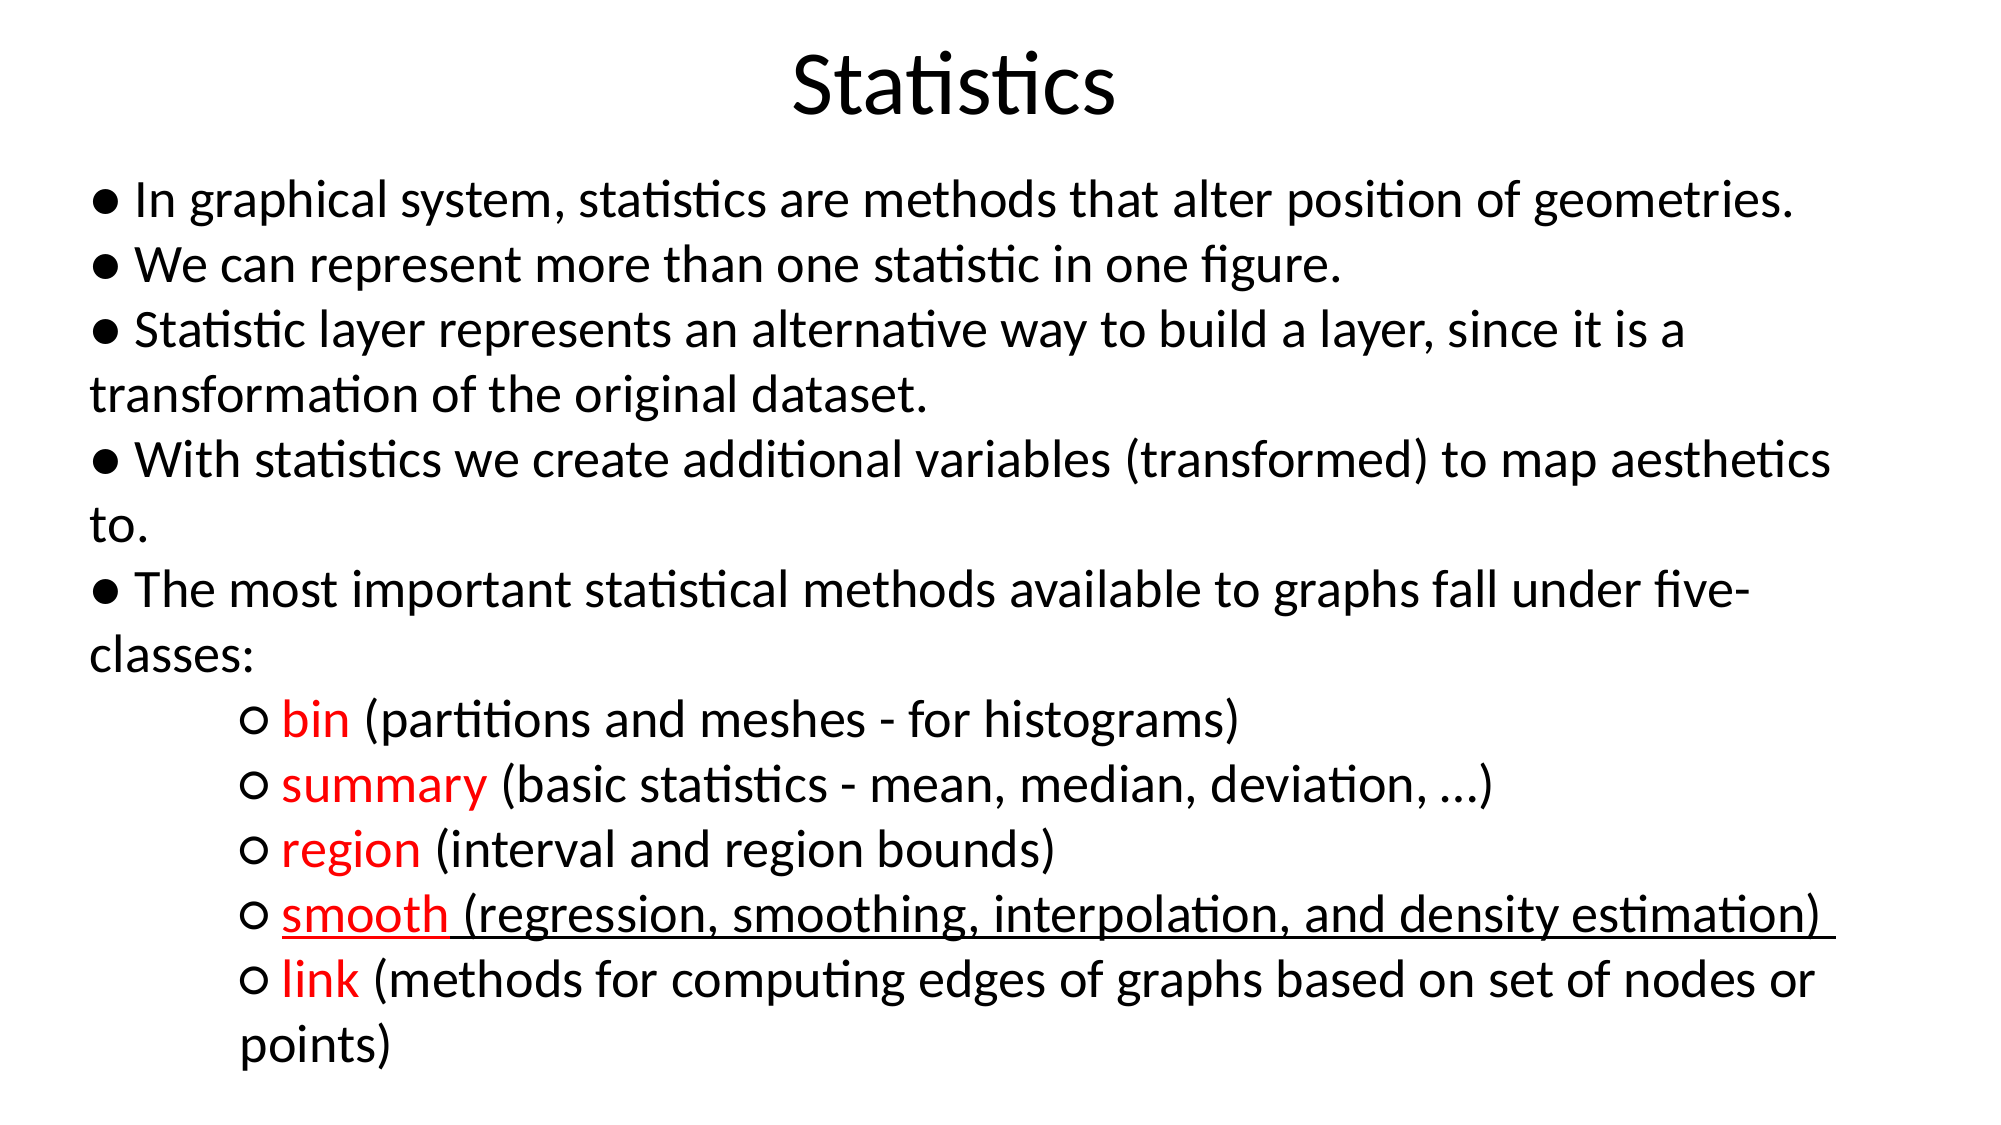

Statistics
● In graphical system, statistics are methods that alter position of geometries.
● We can represent more than one statistic in one figure.
● Statistic layer represents an alternative way to build a layer, since it is a transformation of the original dataset.
● With statistics we create additional variables (transformed) to map aesthetics to.
● The most important statistical methods available to graphs fall under five-classes:
	○ bin (partitions and meshes - for histograms)
	○ summary (basic statistics - mean, median, deviation, …)
	○ region (interval and region bounds)
	○ smooth (regression, smoothing, interpolation, and density estimation)
	○ link (methods for computing edges of graphs based on set of nodes or 	points)